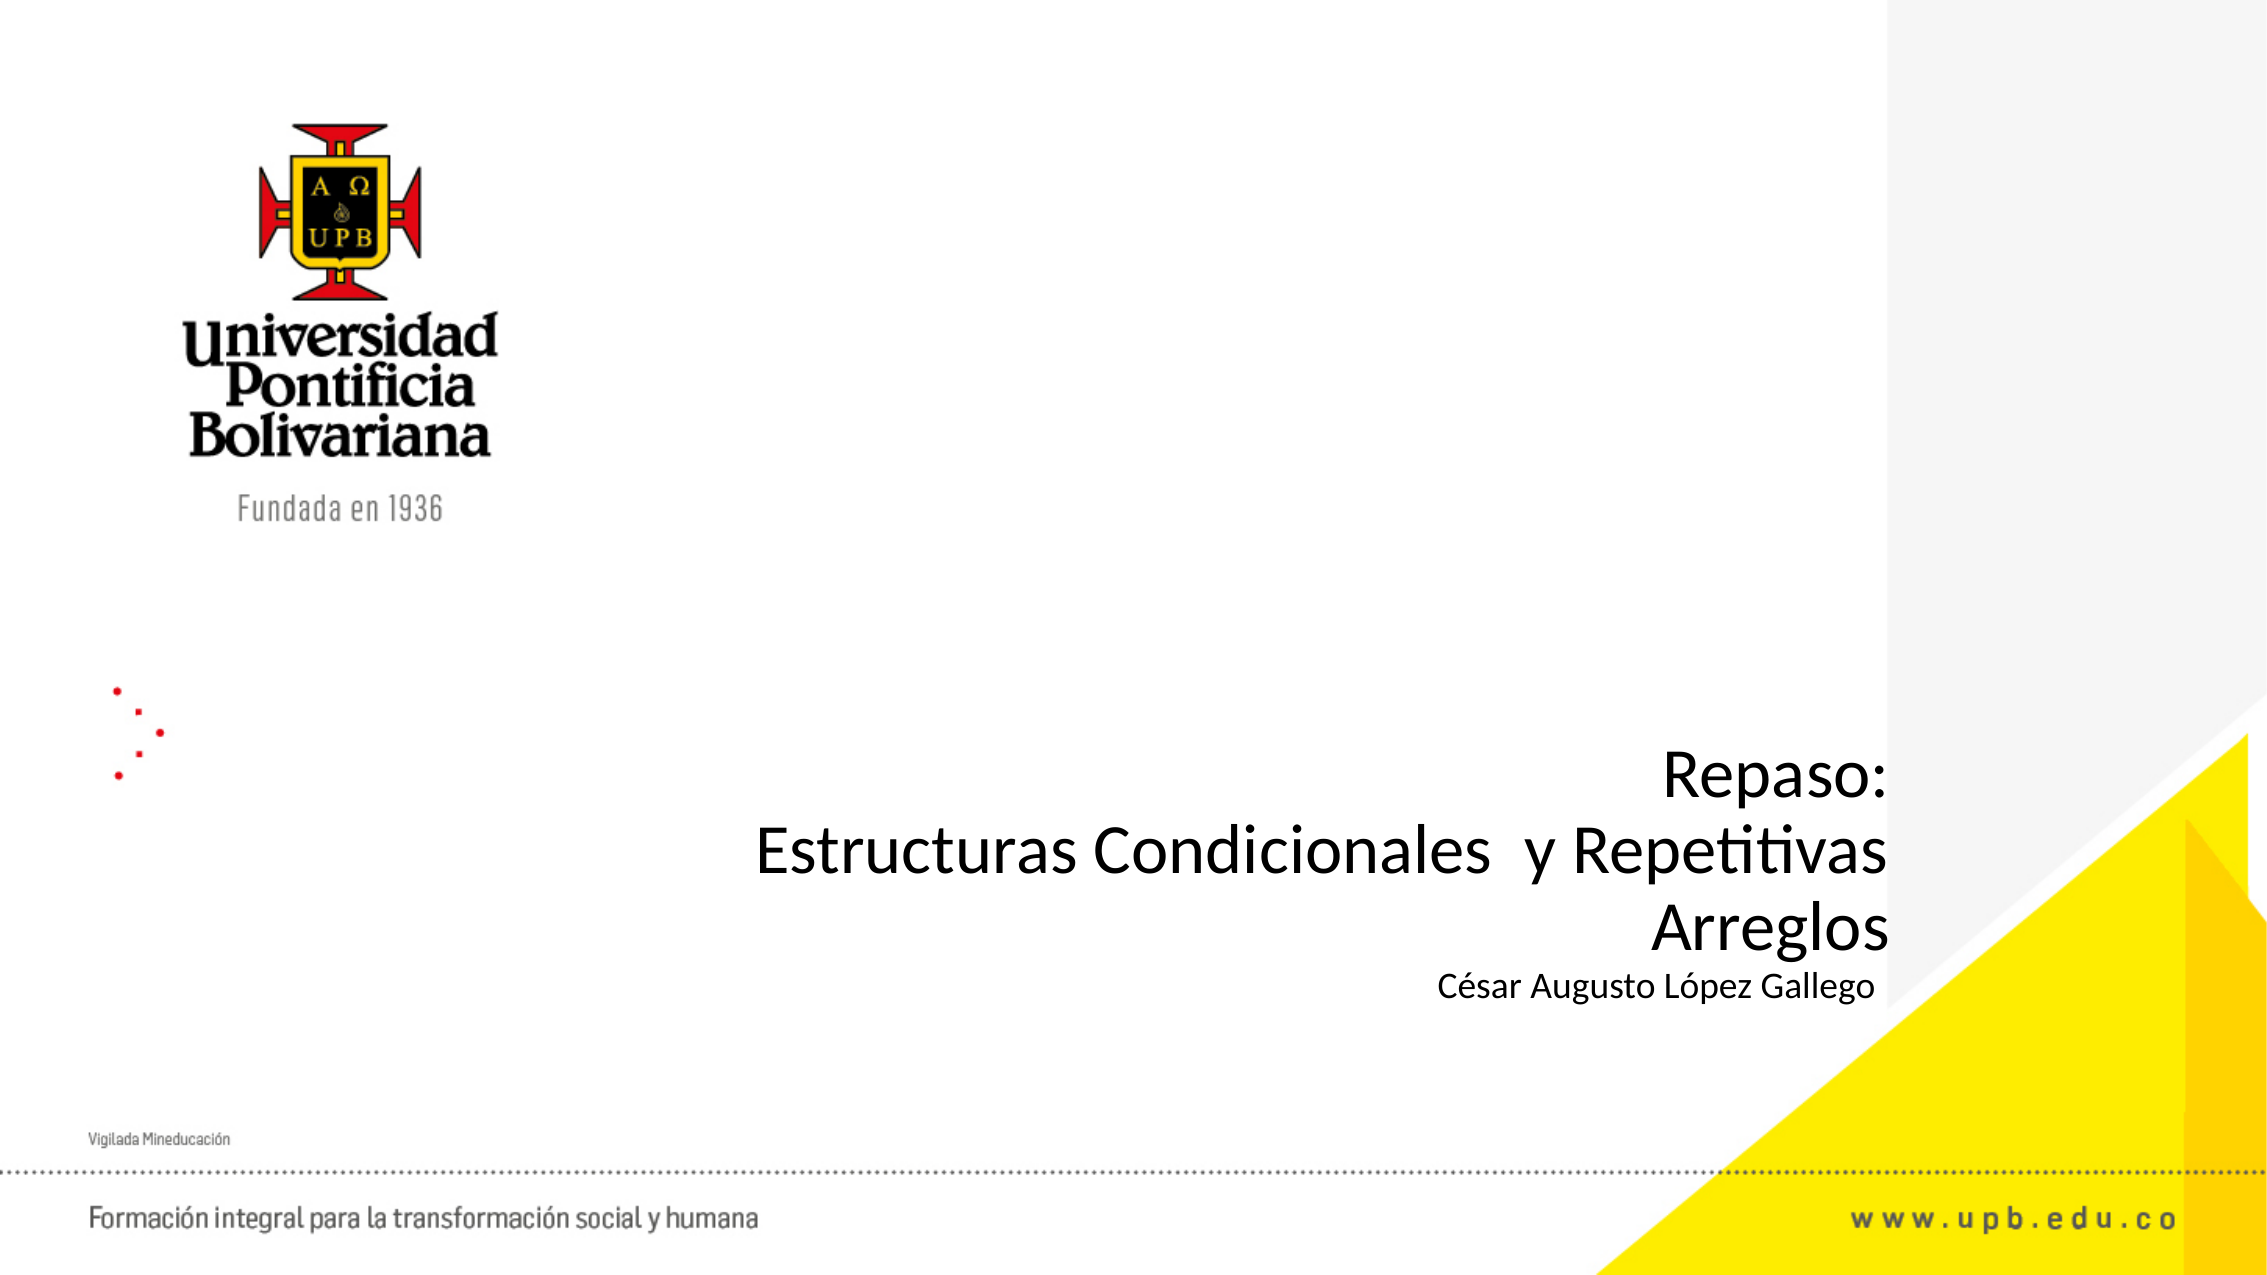

Repaso:
Estructuras Condicionales  y Repetitivas
Arreglos
César Augusto López Gallego